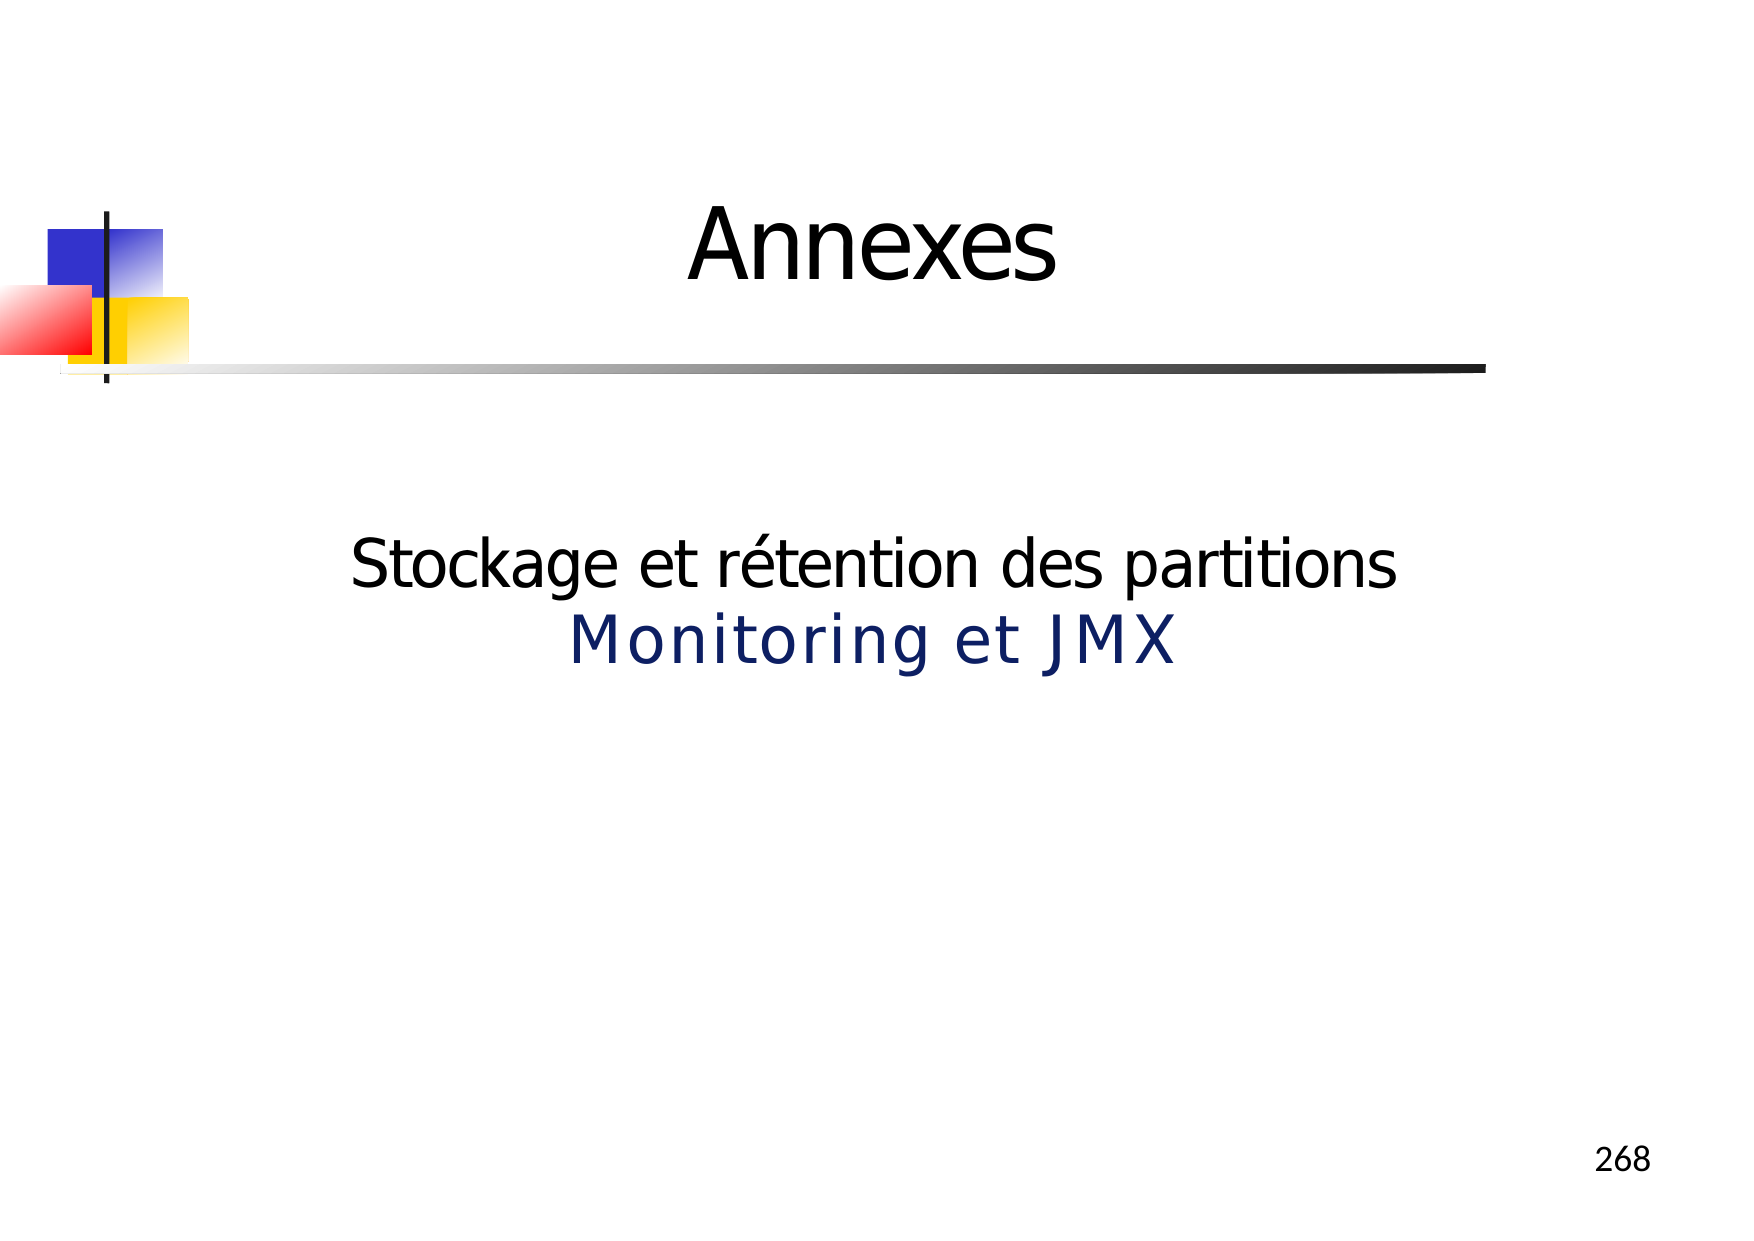

Annexes

Stockage et rétention des partitions
Monitoring et JMX